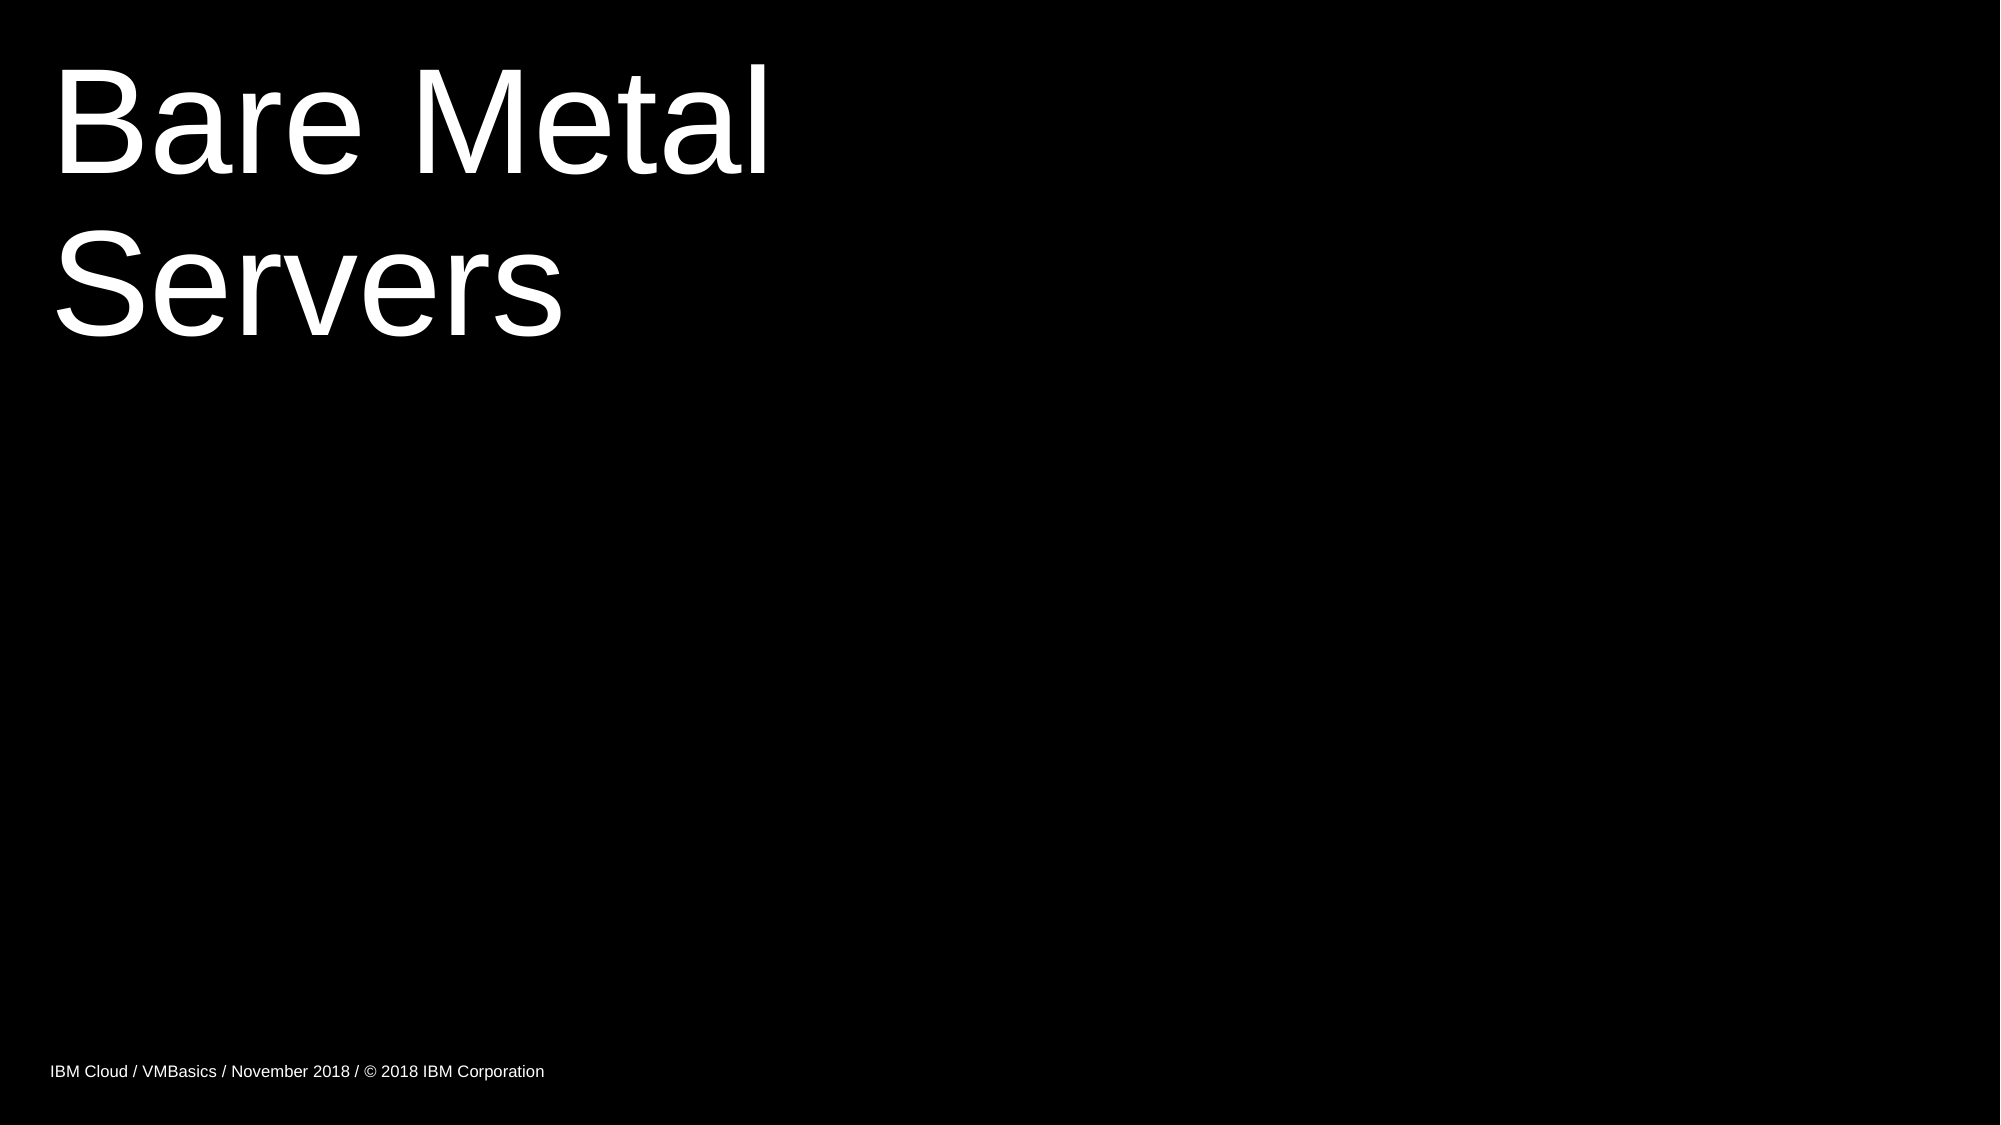

# Bare Metal Servers
IBM Cloud / VMBasics / November 2018 / © 2018 IBM Corporation